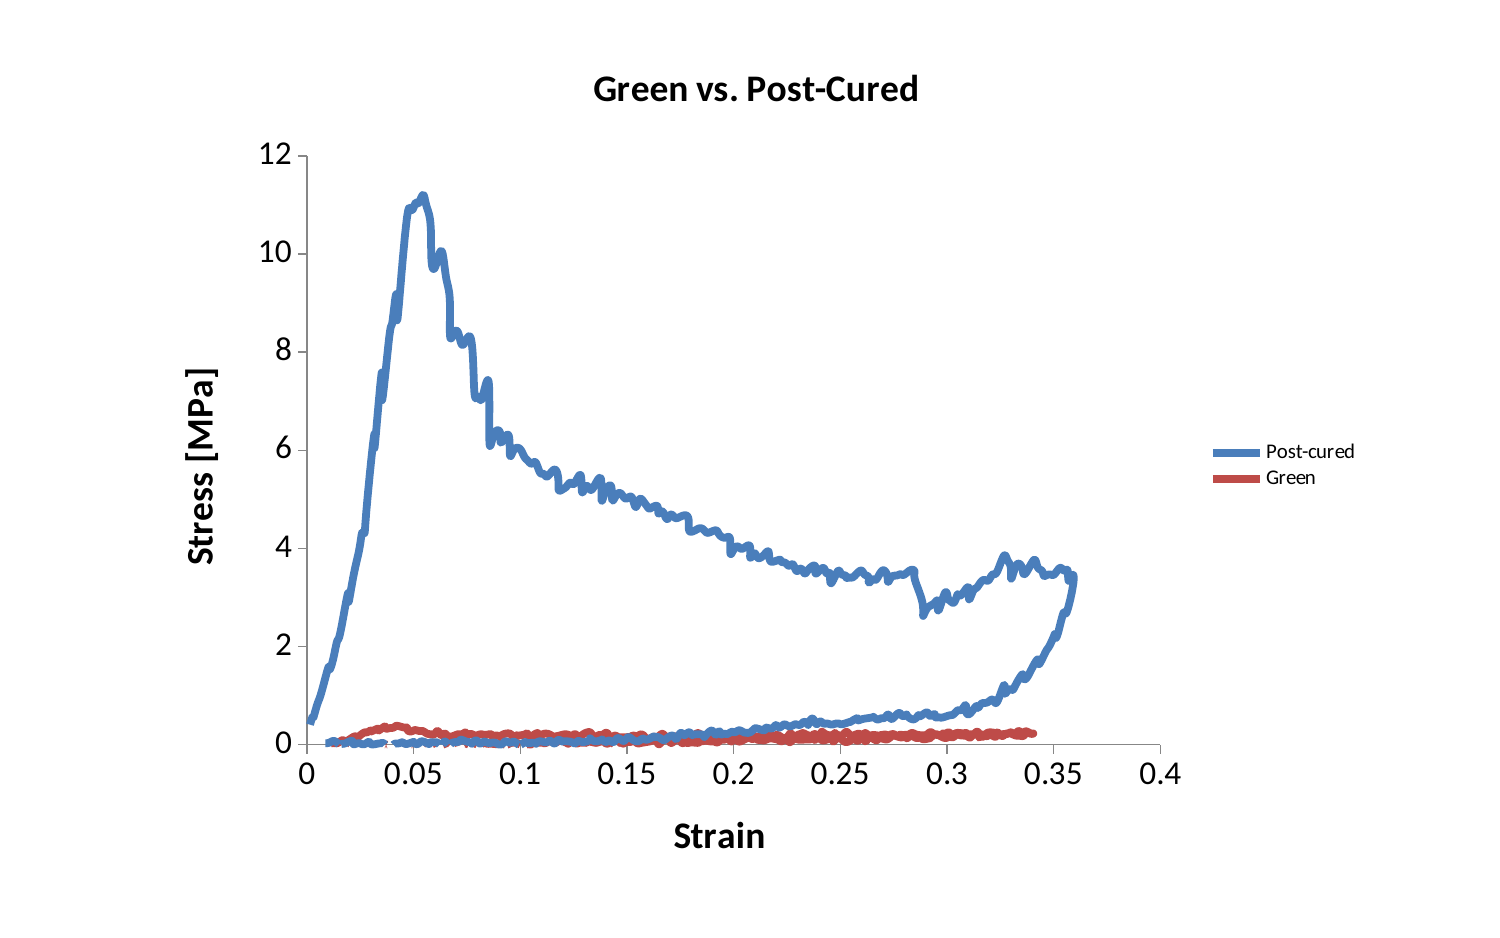

### Chart: Green vs. Post-Cured

| Category |  |  |
|---|---|---|